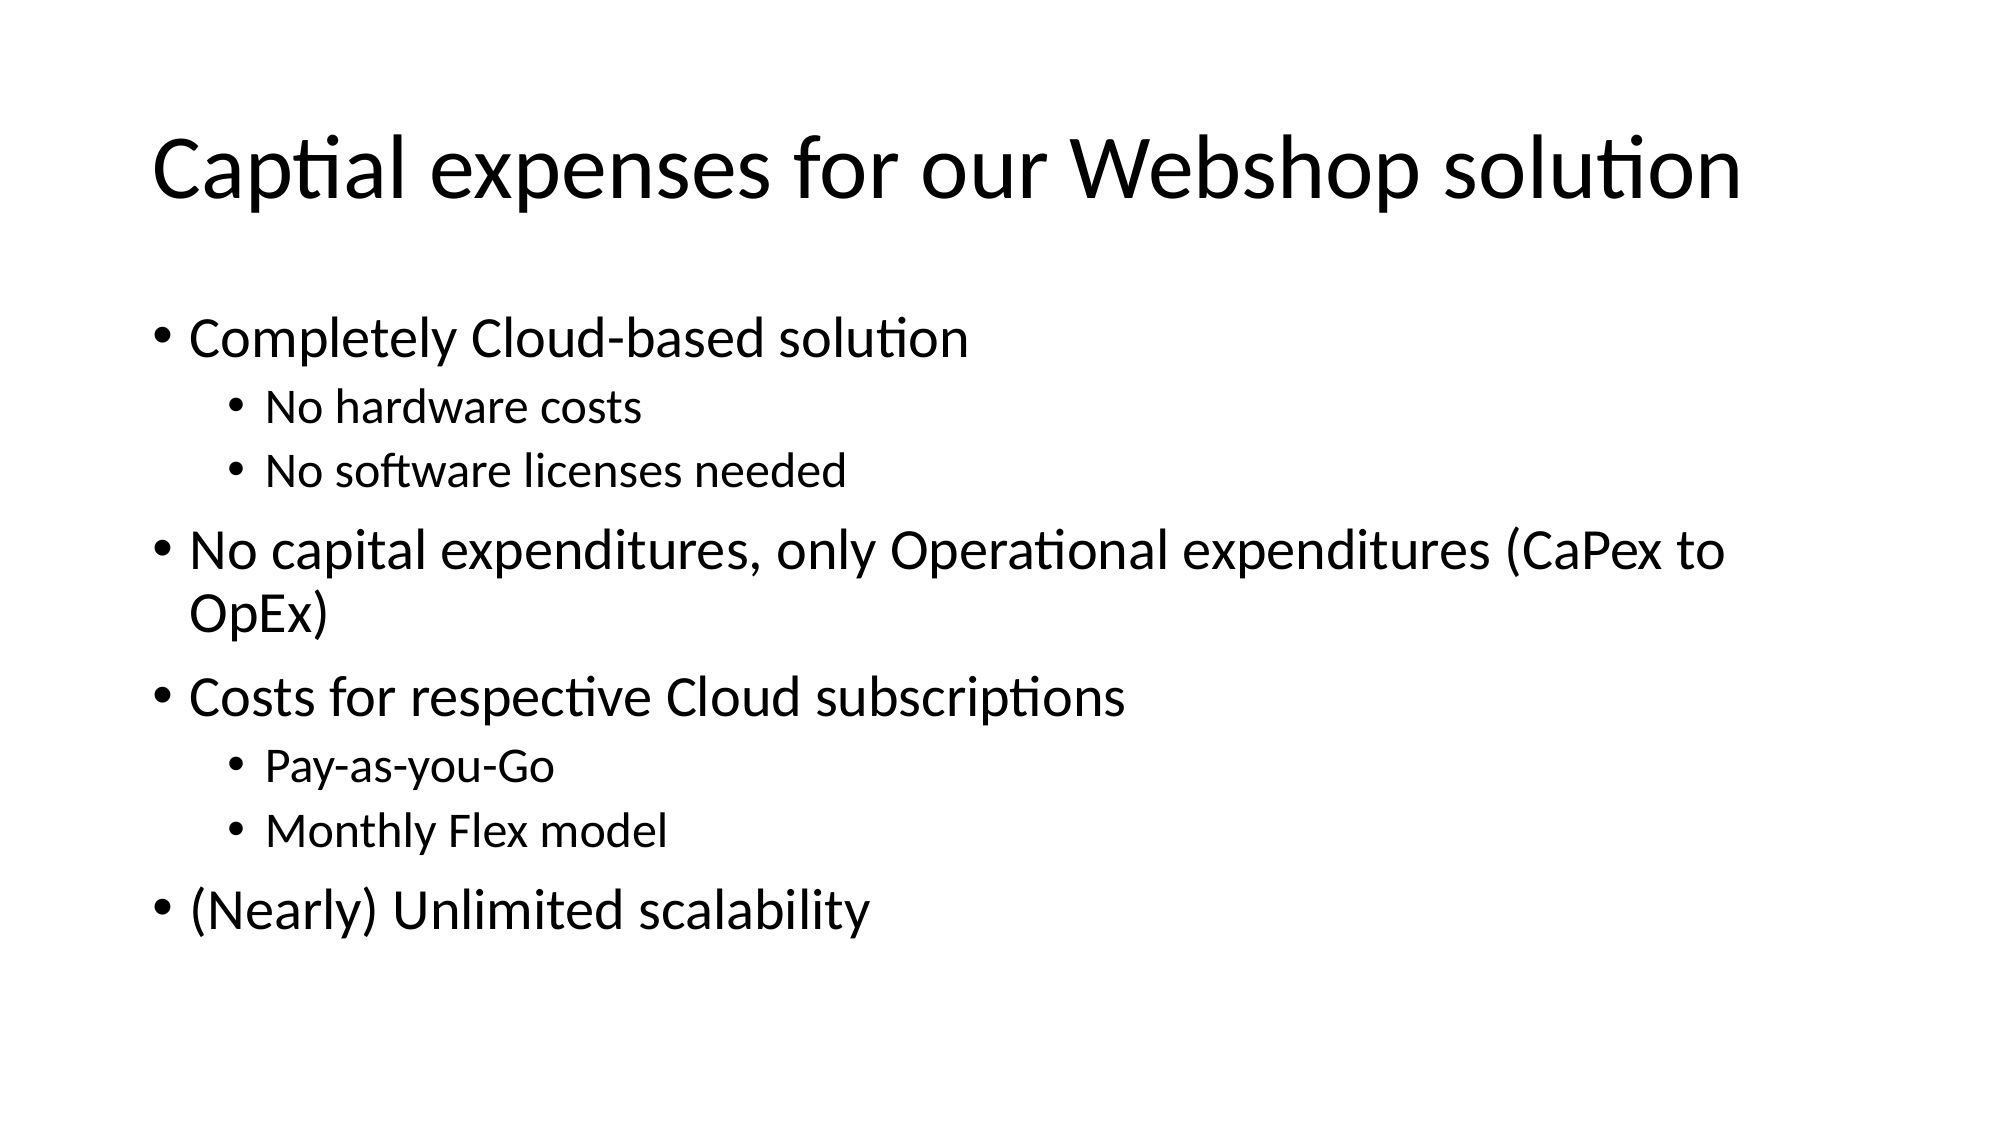

# Captial expenses for our Webshop solution
Completely Cloud-based solution
No hardware costs
No software licenses needed
No capital expenditures, only Operational expenditures (CaPex to OpEx)
Costs for respective Cloud subscriptions
Pay-as-you-Go
Monthly Flex model
(Nearly) Unlimited scalability